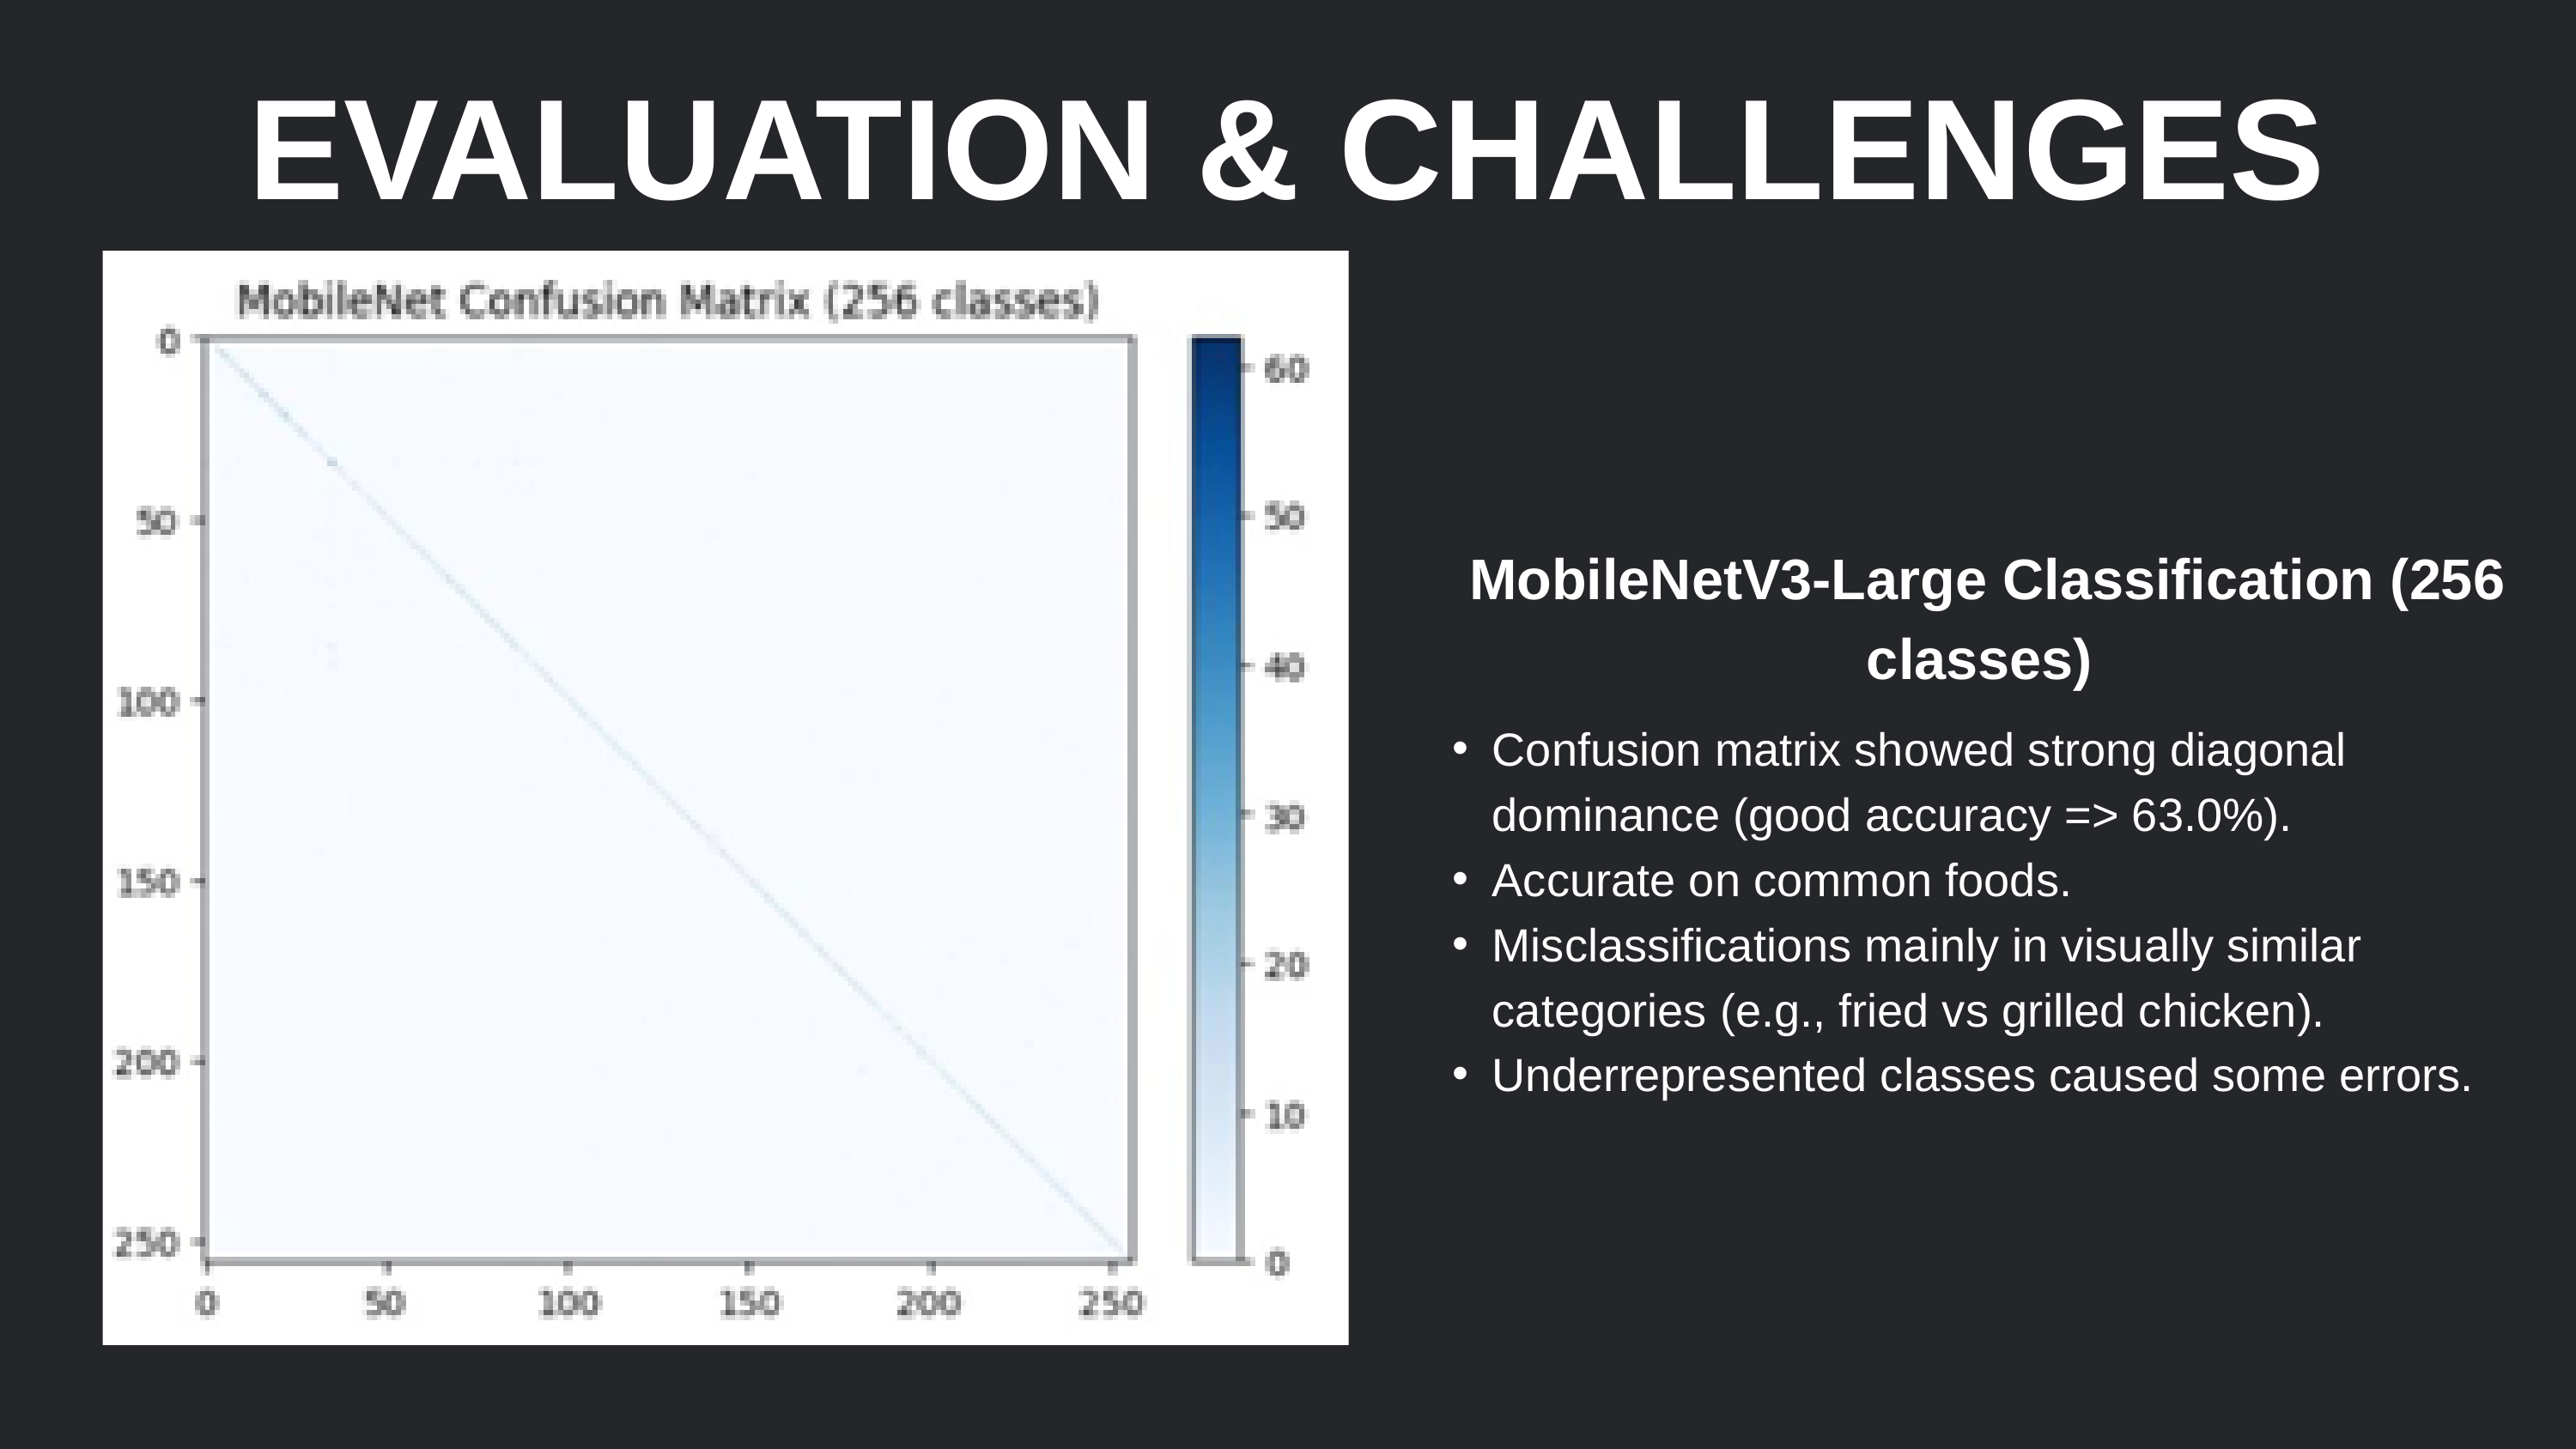

EVALUATION & CHALLENGES

 MobileNetV3-Large Classification (256 classes)
Confusion matrix showed strong diagonal dominance (good accuracy => 63.0%).
Accurate on common foods.
Misclassifications mainly in visually similar categories (e.g., fried vs grilled chicken).
Underrepresented classes caused some errors.